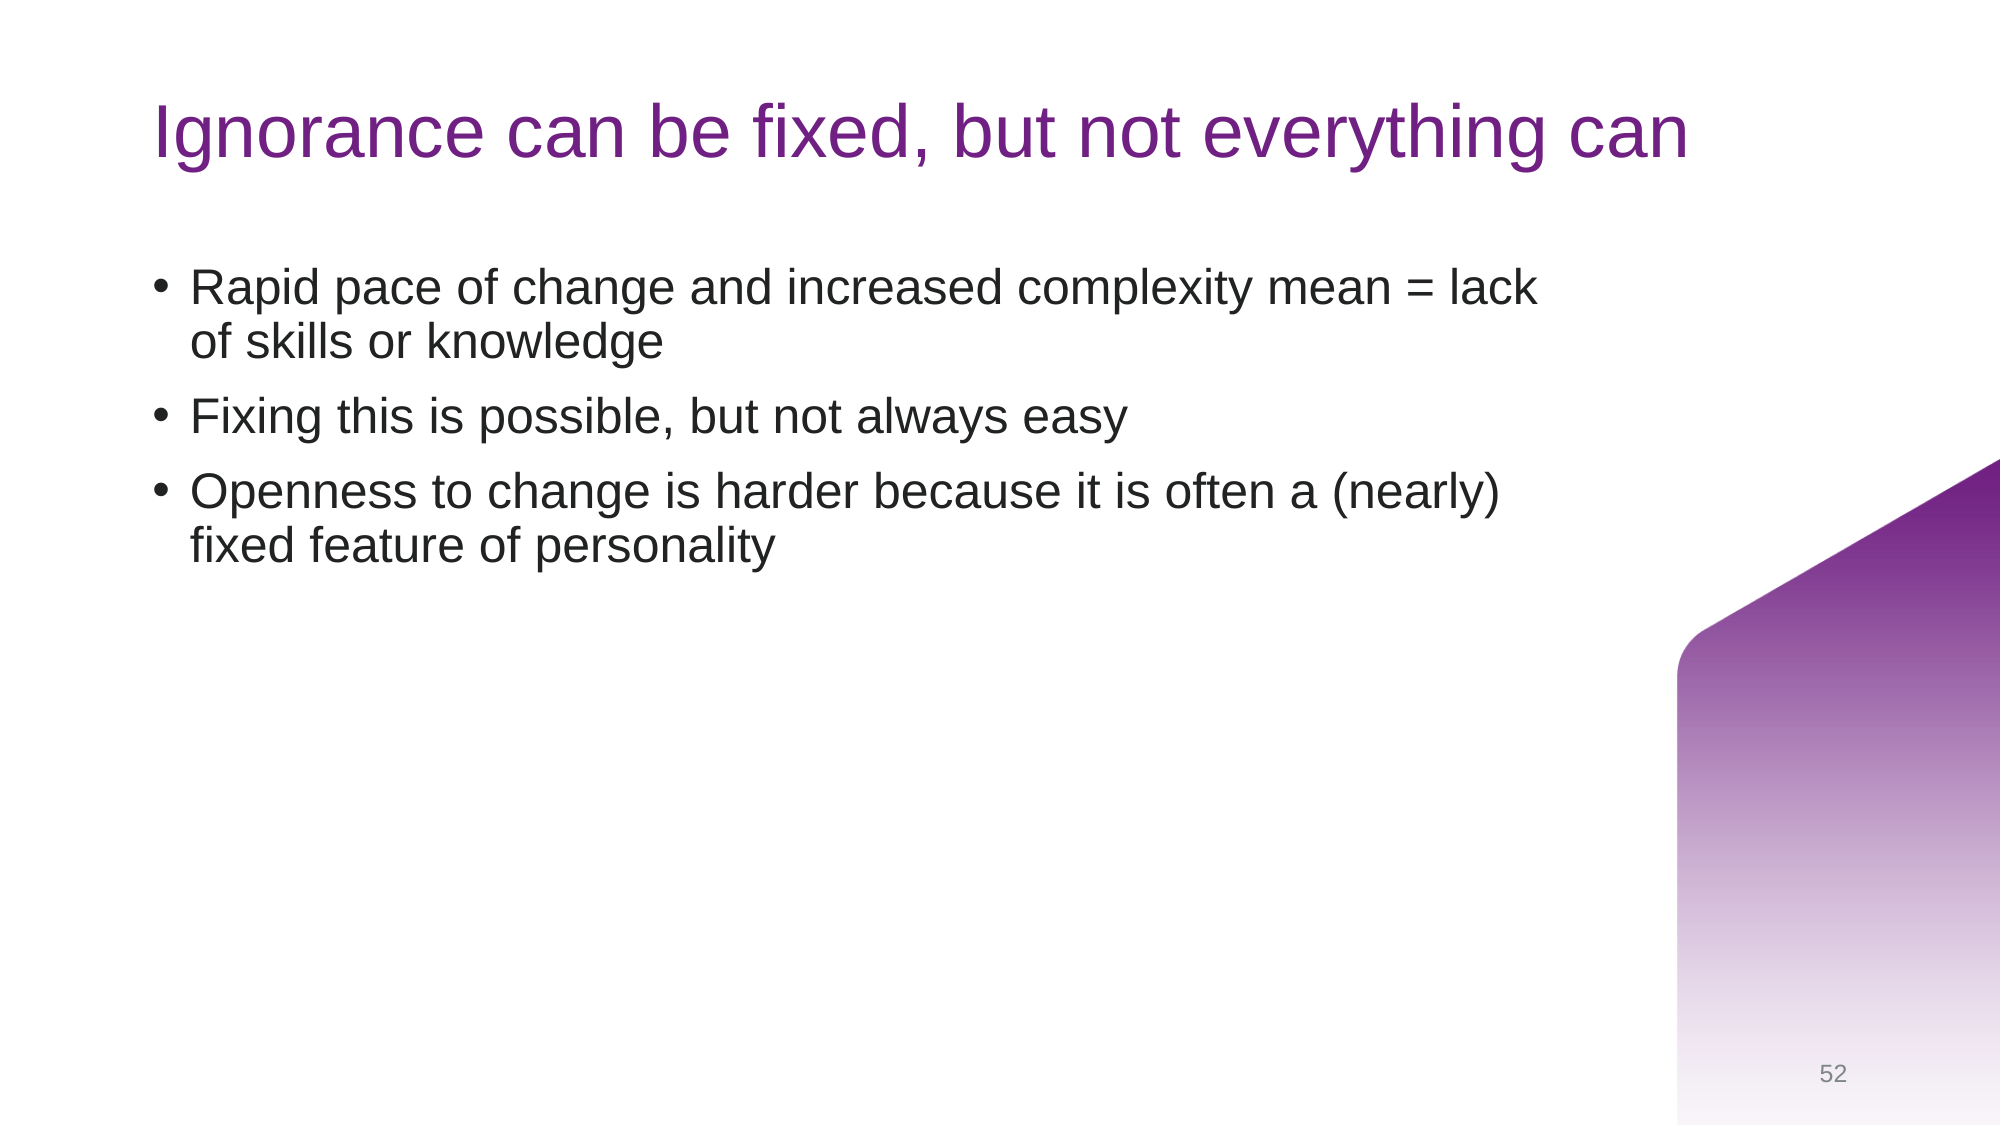

# Ignorance can be fixed, but not everything can
Rapid pace of change and increased complexity mean = lack of skills or knowledge
Fixing this is possible, but not always easy
Openness to change is harder because it is often a (nearly) fixed feature of personality
52